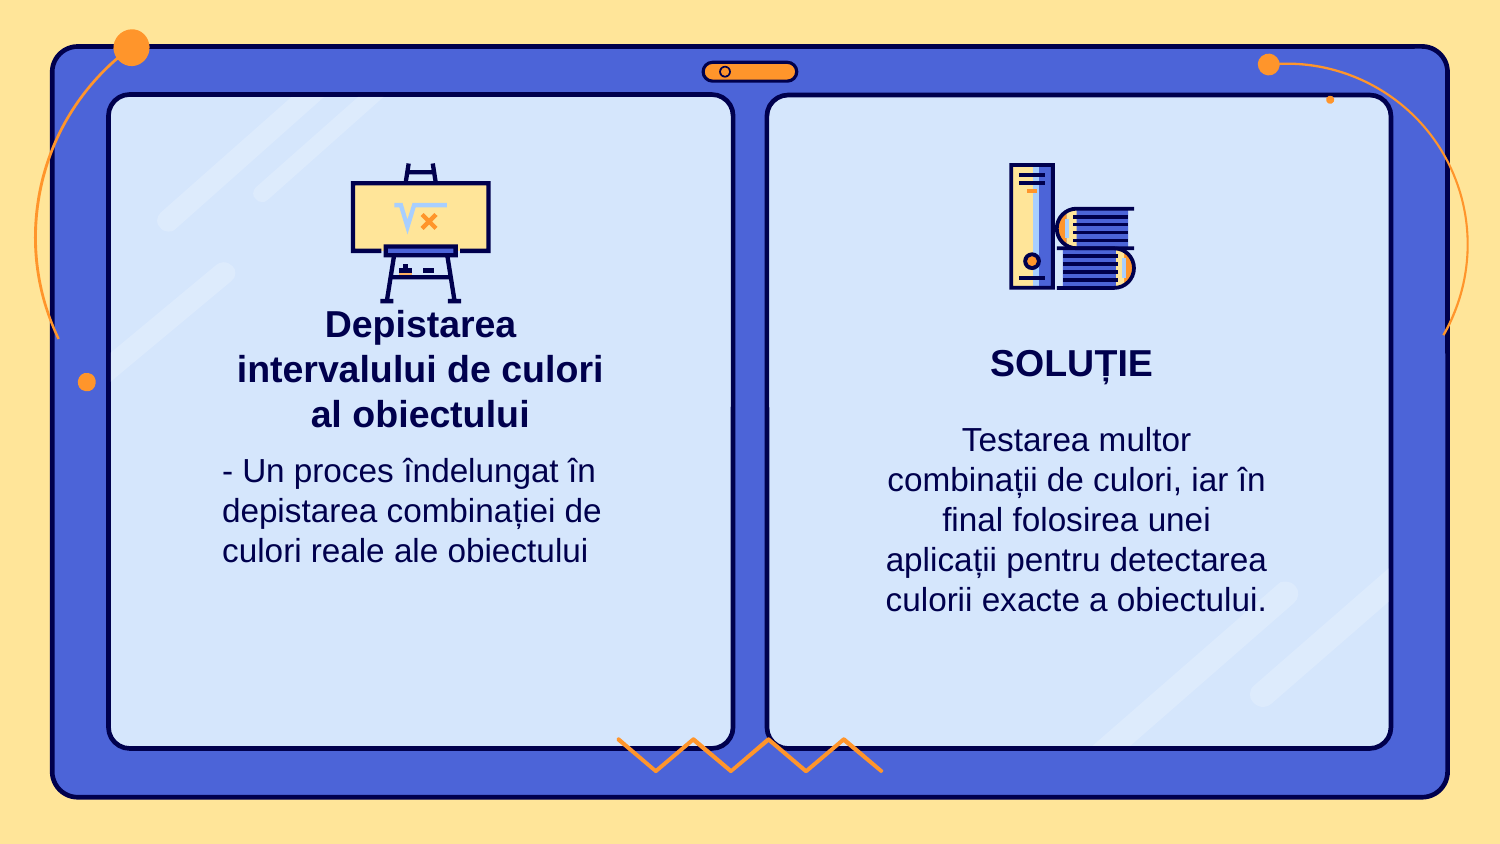

SOLUȚIE
# Depistarea intervalului de culori al obiectului
Testarea multor combinații de culori, iar în final folosirea unei aplicații pentru detectarea culorii exacte a obiectului.
- Un proces îndelungat în depistarea combinației de culori reale ale obiectului